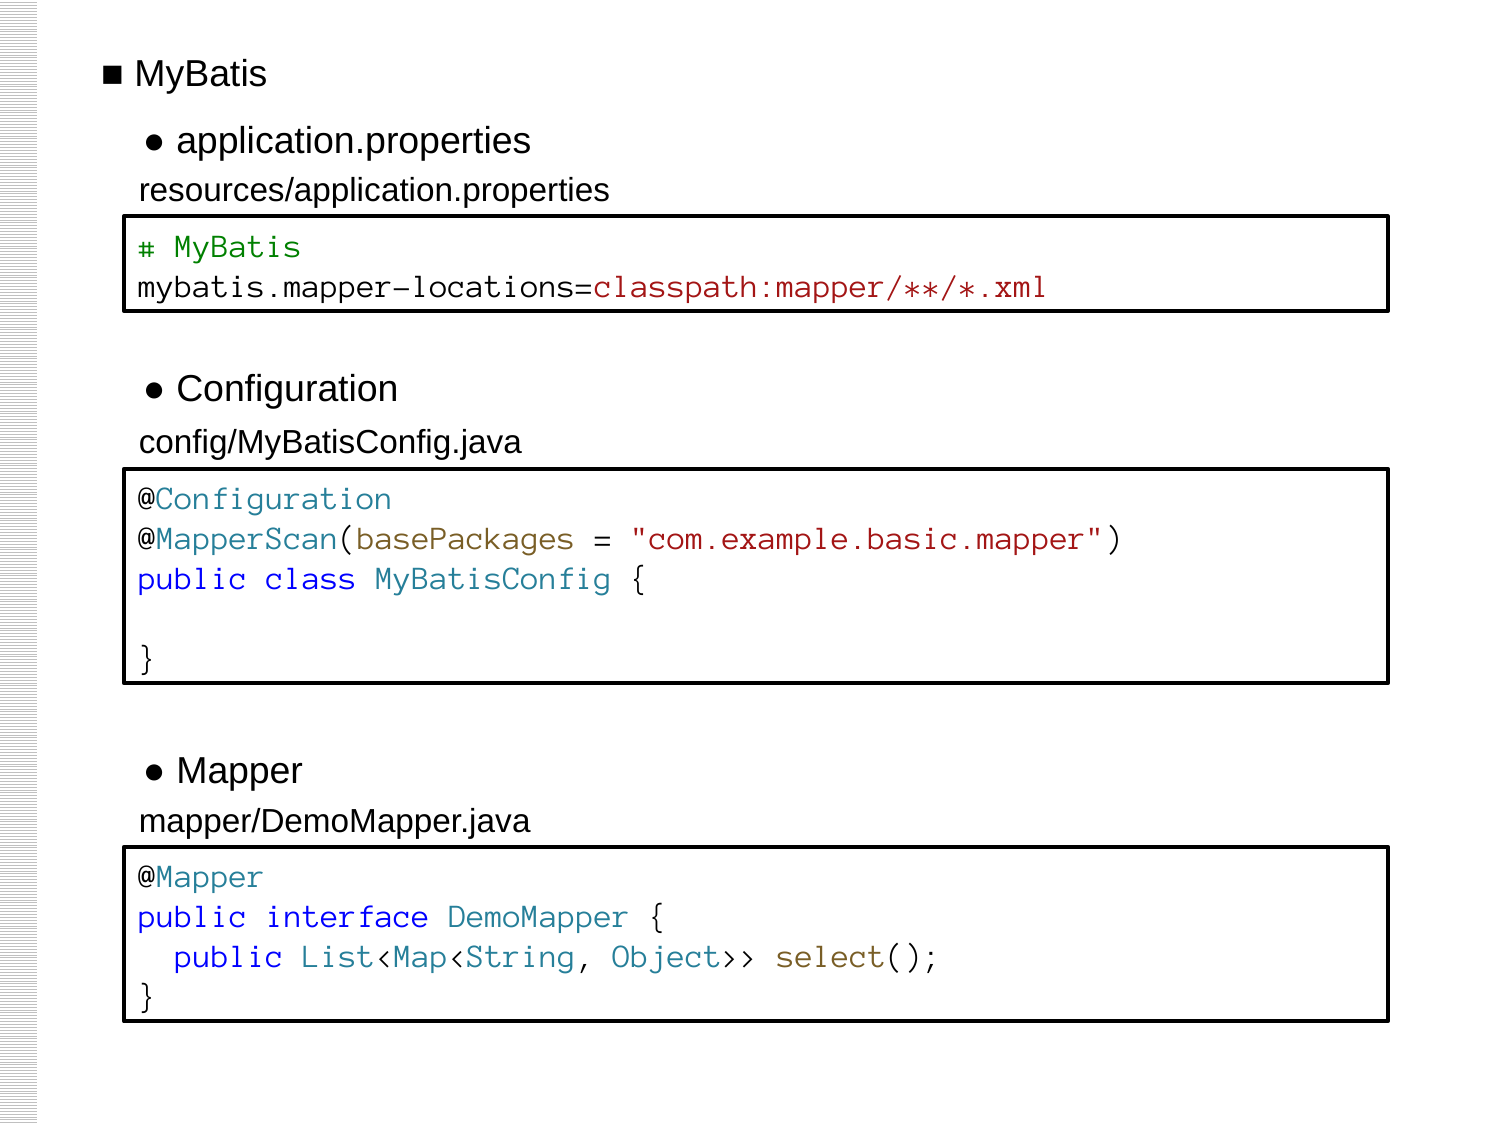

■ MyBatis
    ● application.properties

    ● Configuration

    ● Mapper
resources/application.properties
# MyBatis
mybatis.mapper-locations=classpath:mapper/**/*.xml
config/MyBatisConfig.java
@Configuration
@MapperScan(basePackages = "com.example.basic.mapper")
public class MyBatisConfig {
}
mapper/DemoMapper.java
@Mapper
public interface DemoMapper {
  public List<Map<String, Object>> select();
}